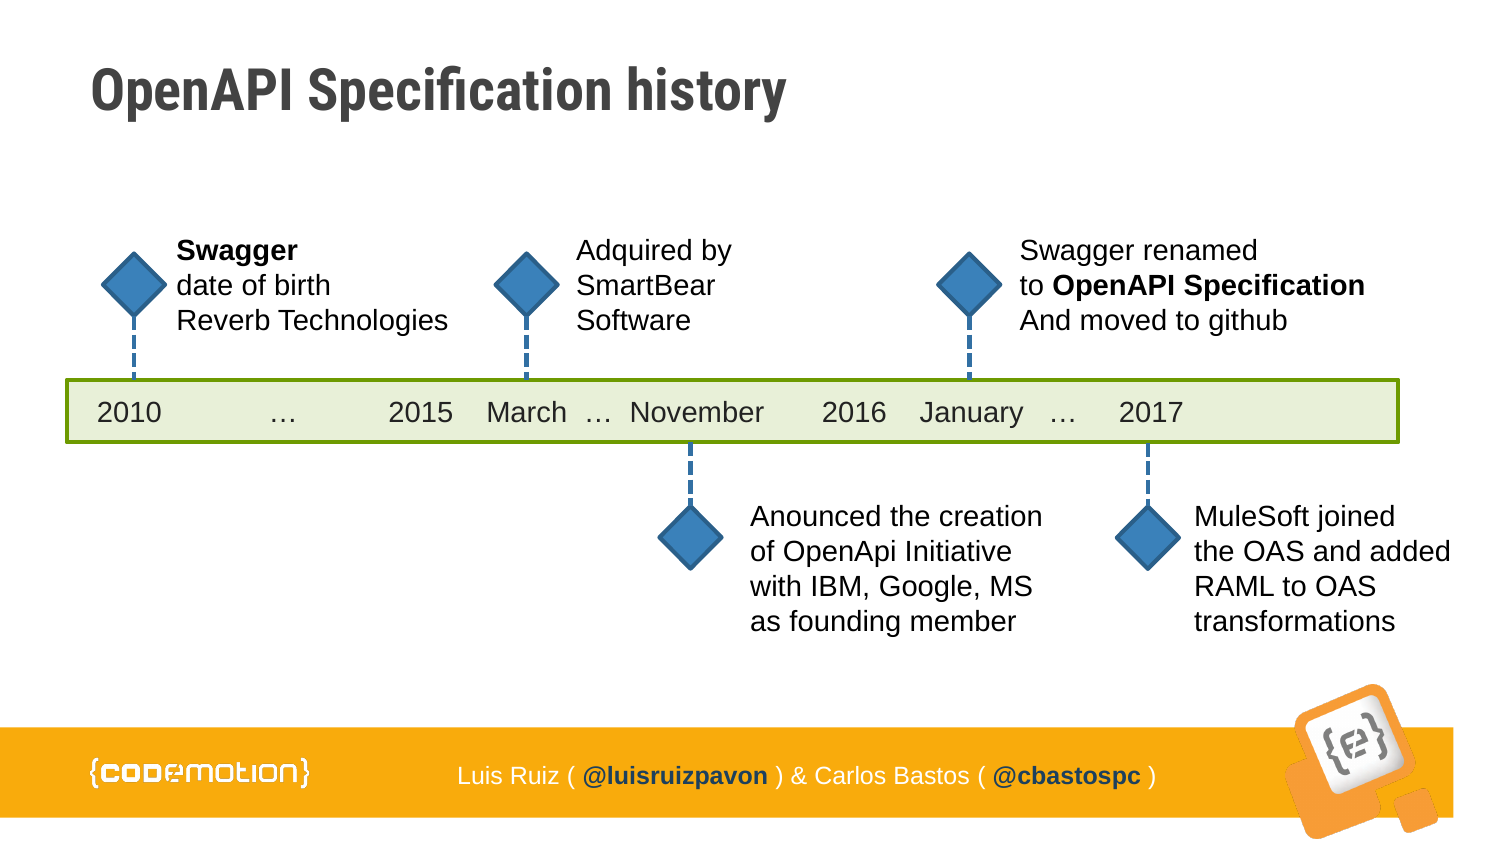

# OpenAPI Specification history
Swagger
date of birth
Reverb Technologies
Adquired by
SmartBear
Software
Swagger renamed
to OpenAPI Specification
And moved to github

2010             …           2015    March  …  November       2016    January   …     2017
Anounced the creation
of OpenApi Initiative
with IBM, Google, MS
as founding member
MuleSoft joined
the OAS and added
RAML to OAS
transformations